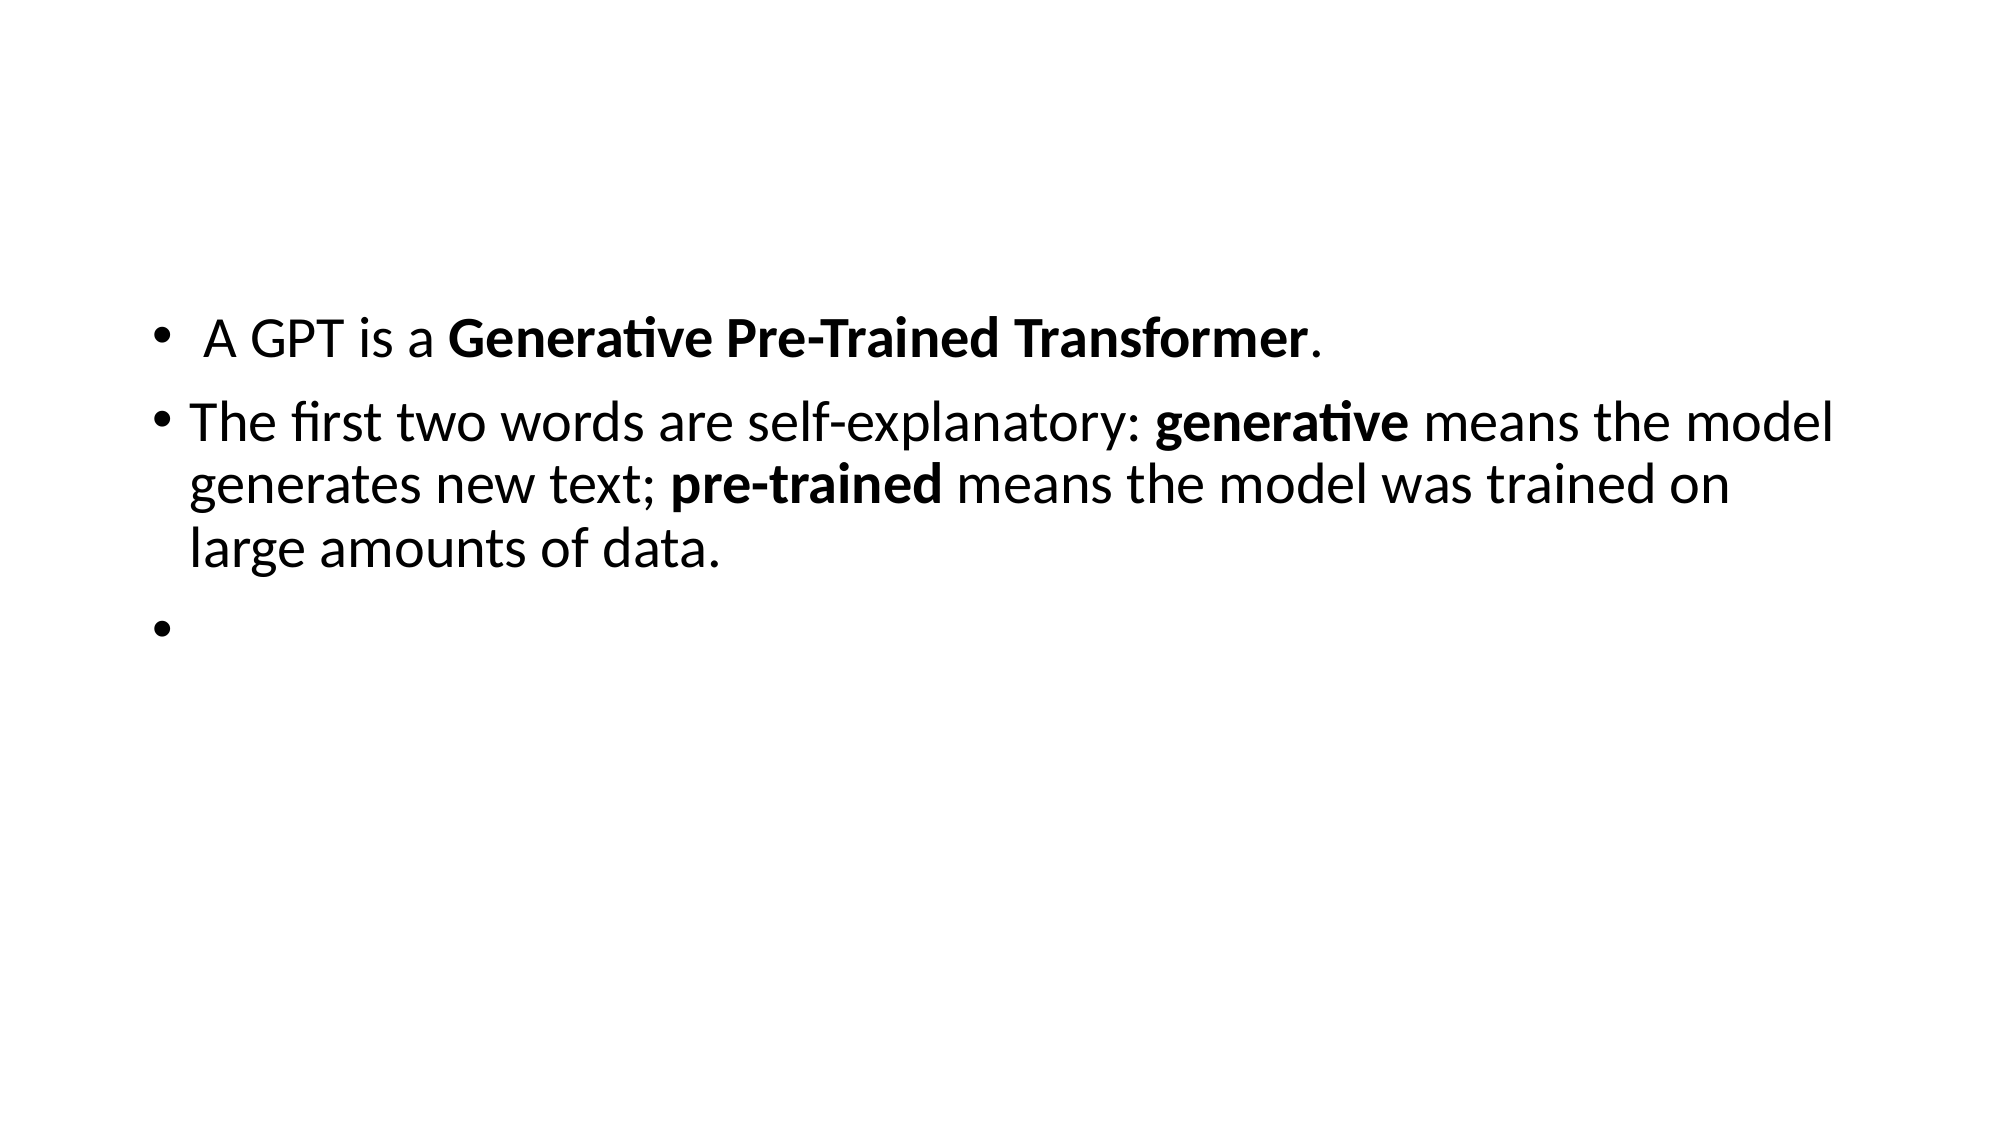

#
 A GPT is a Generative Pre-Trained Transformer.
The first two words are self-explanatory: generative means the model generates new text; pre-trained means the model was trained on large amounts of data.